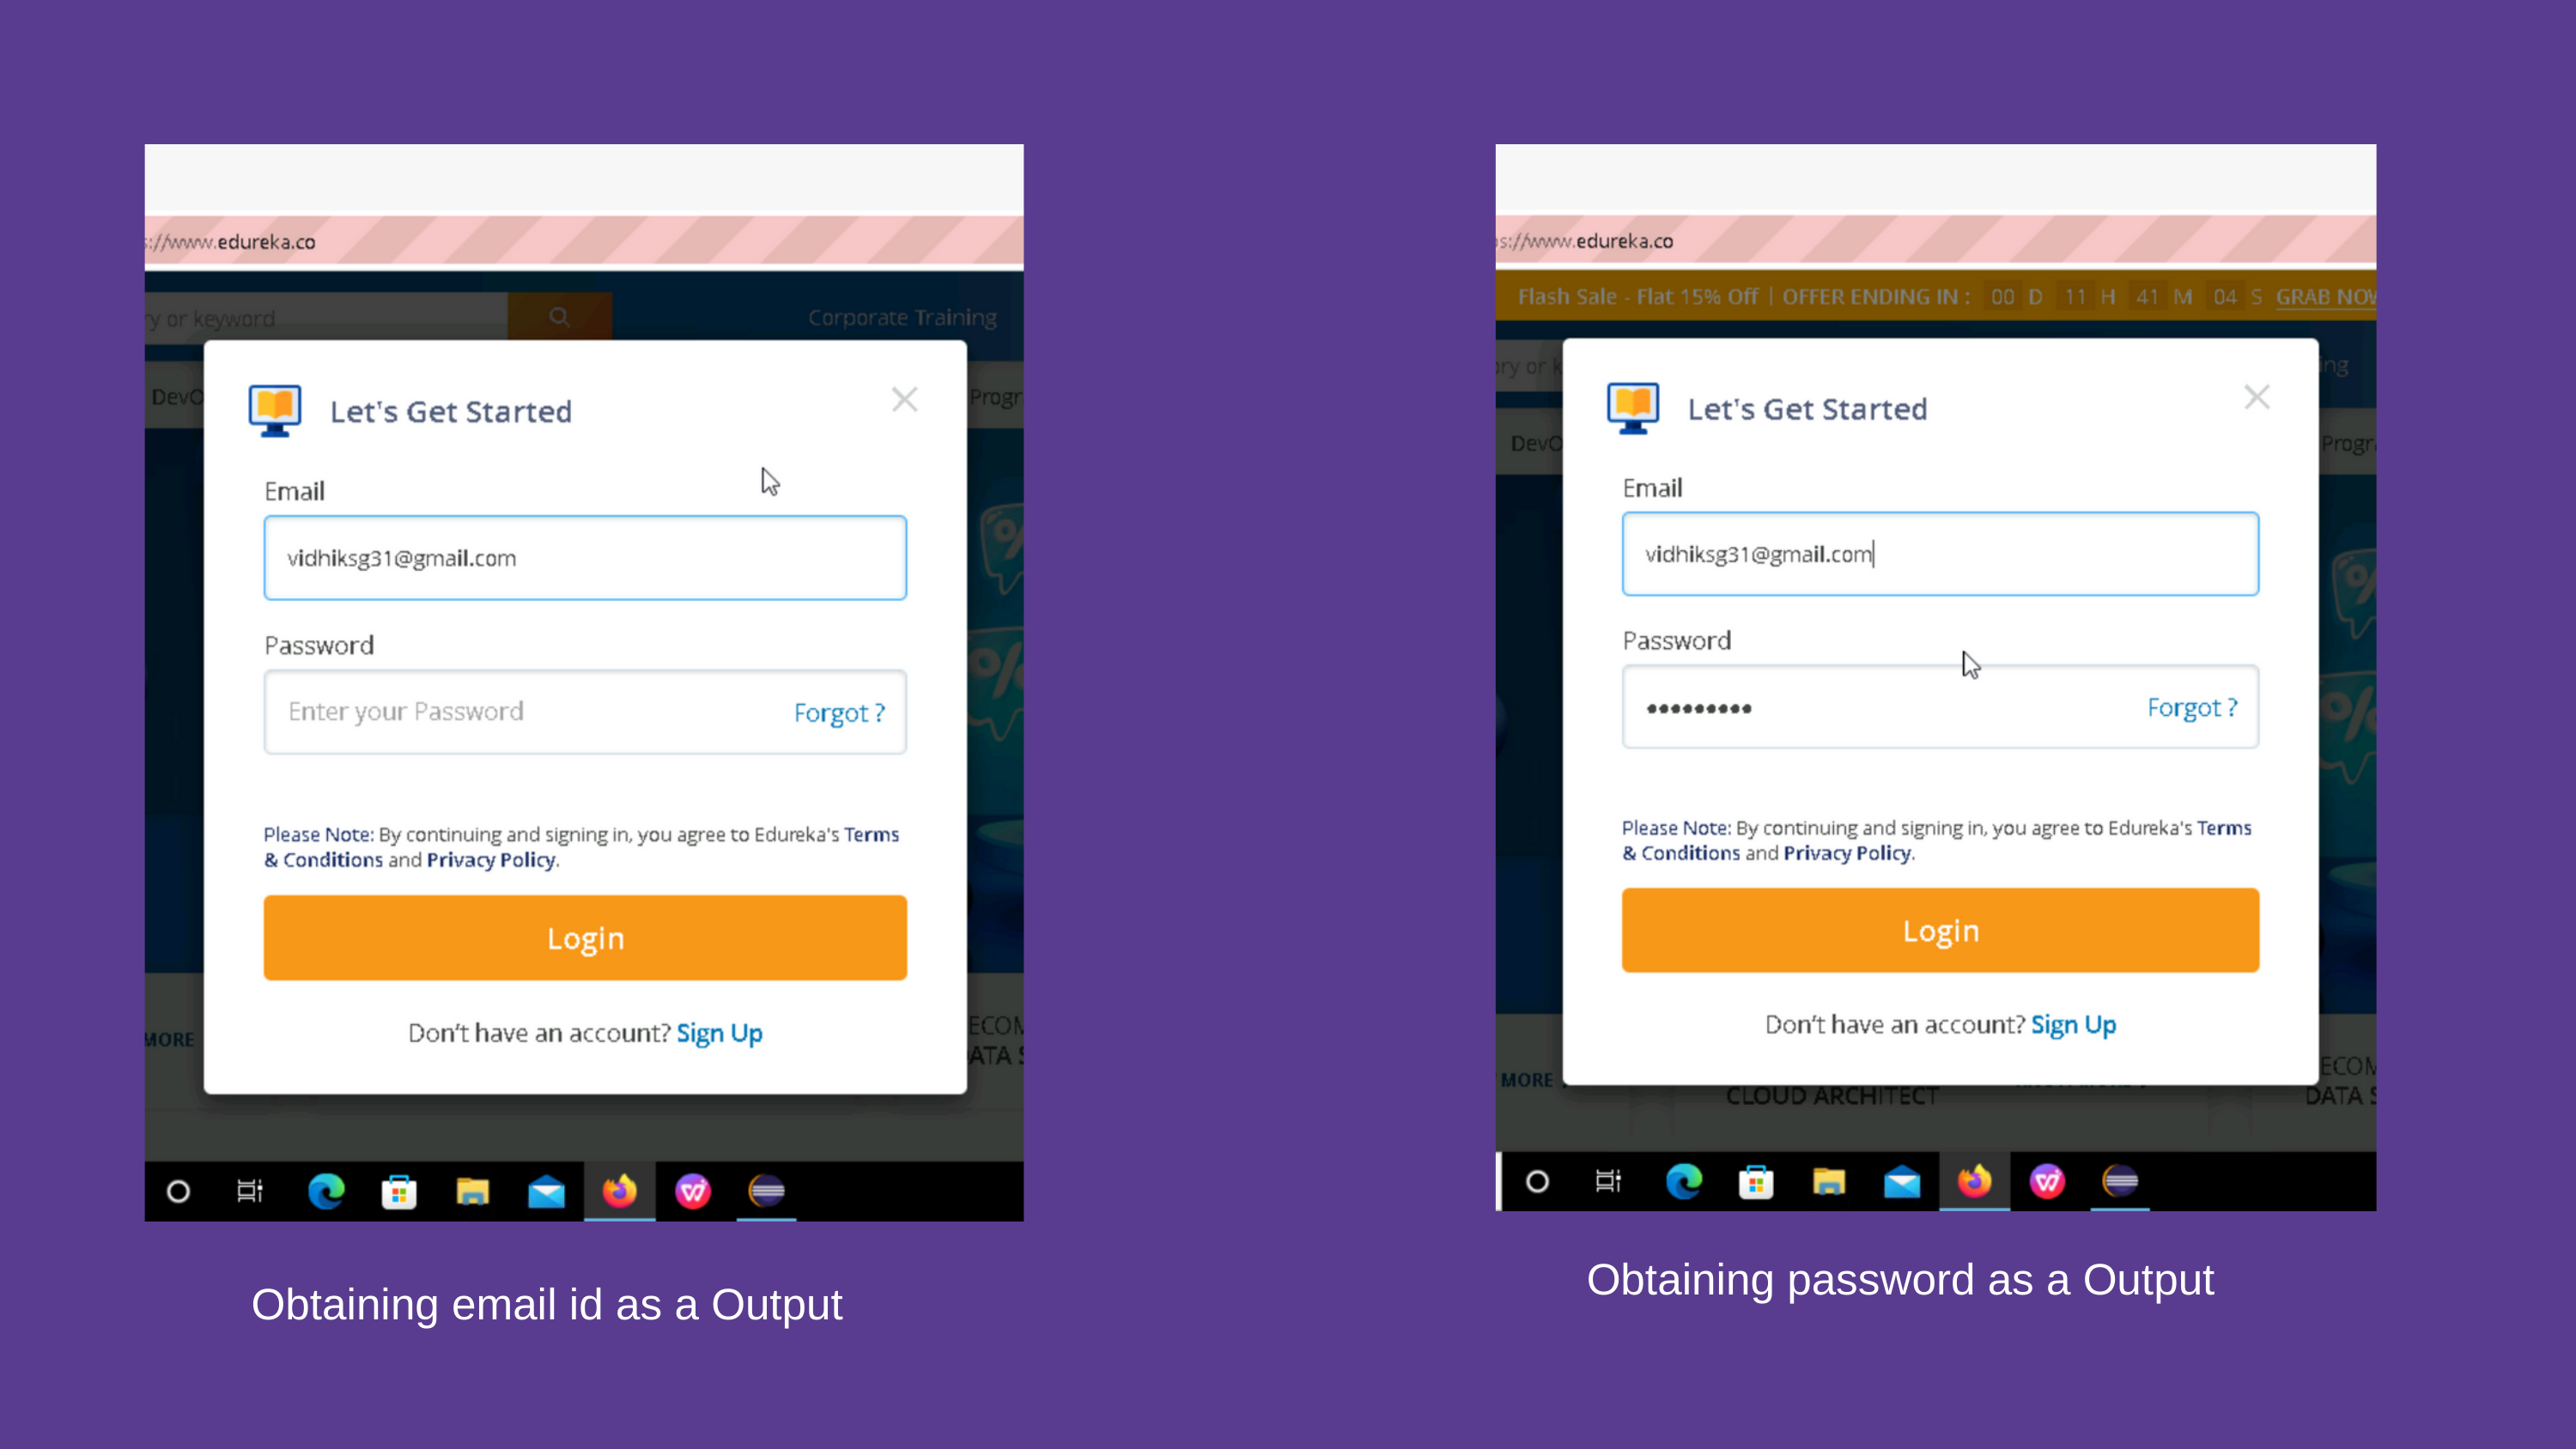

Obtaining password as a Output
Obtaining email id as a Output